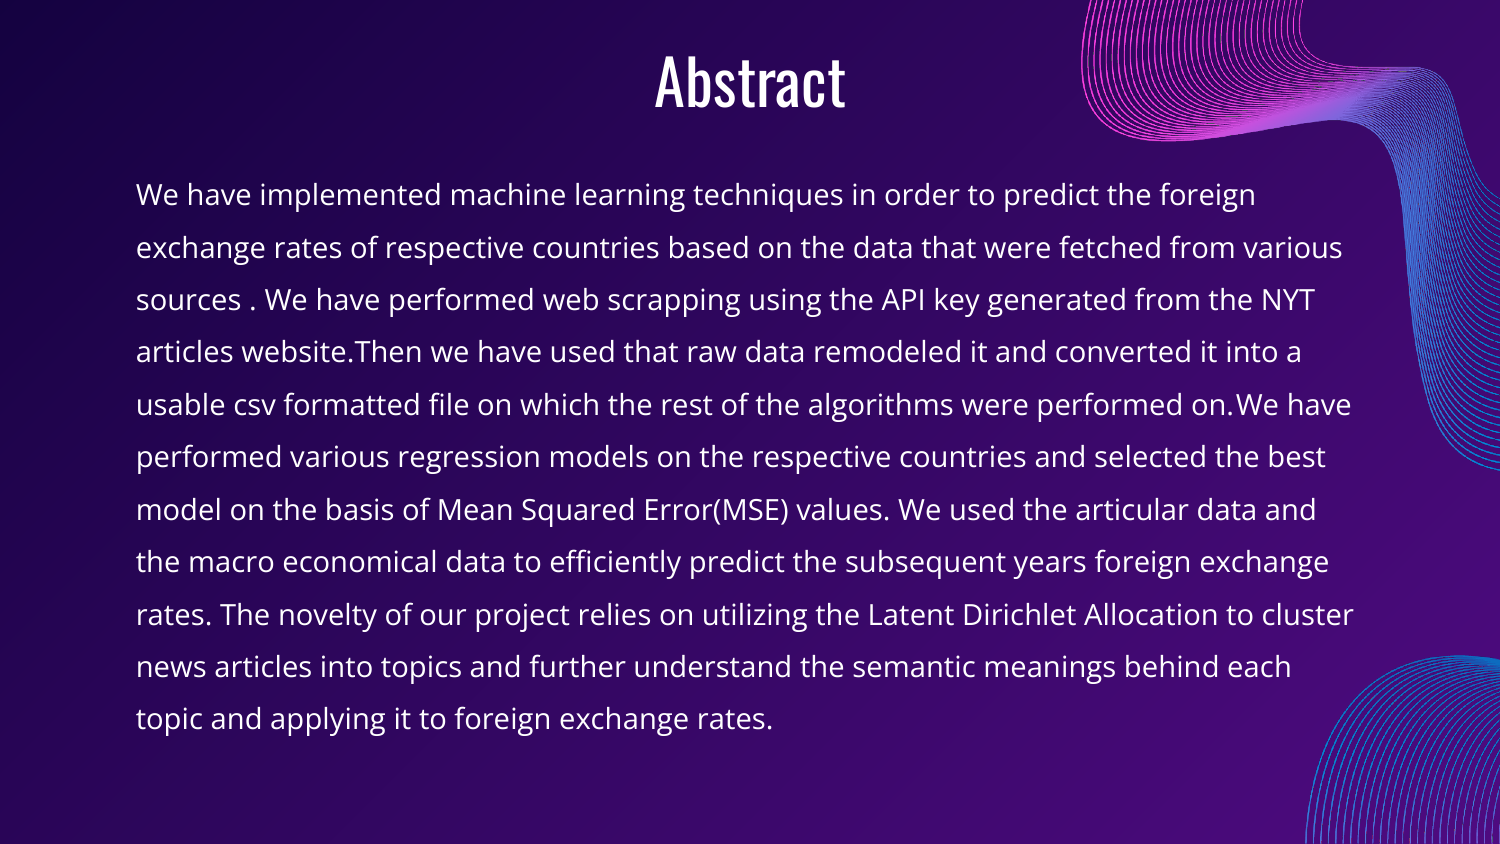

# Abstract
We have implemented machine learning techniques in order to predict the foreign exchange rates of respective countries based on the data that were fetched from various sources . We have performed web scrapping using the API key generated from the NYT articles website.Then we have used that raw data remodeled it and converted it into a usable csv formatted file on which the rest of the algorithms were performed on.We have performed various regression models on the respective countries and selected the best model on the basis of Mean Squared Error(MSE) values. We used the articular data and the macro economical data to efficiently predict the subsequent years foreign exchange rates. The novelty of our project relies on utilizing the Latent Dirichlet Allocation to cluster news articles into topics and further understand the semantic meanings behind each topic and applying it to foreign exchange rates.